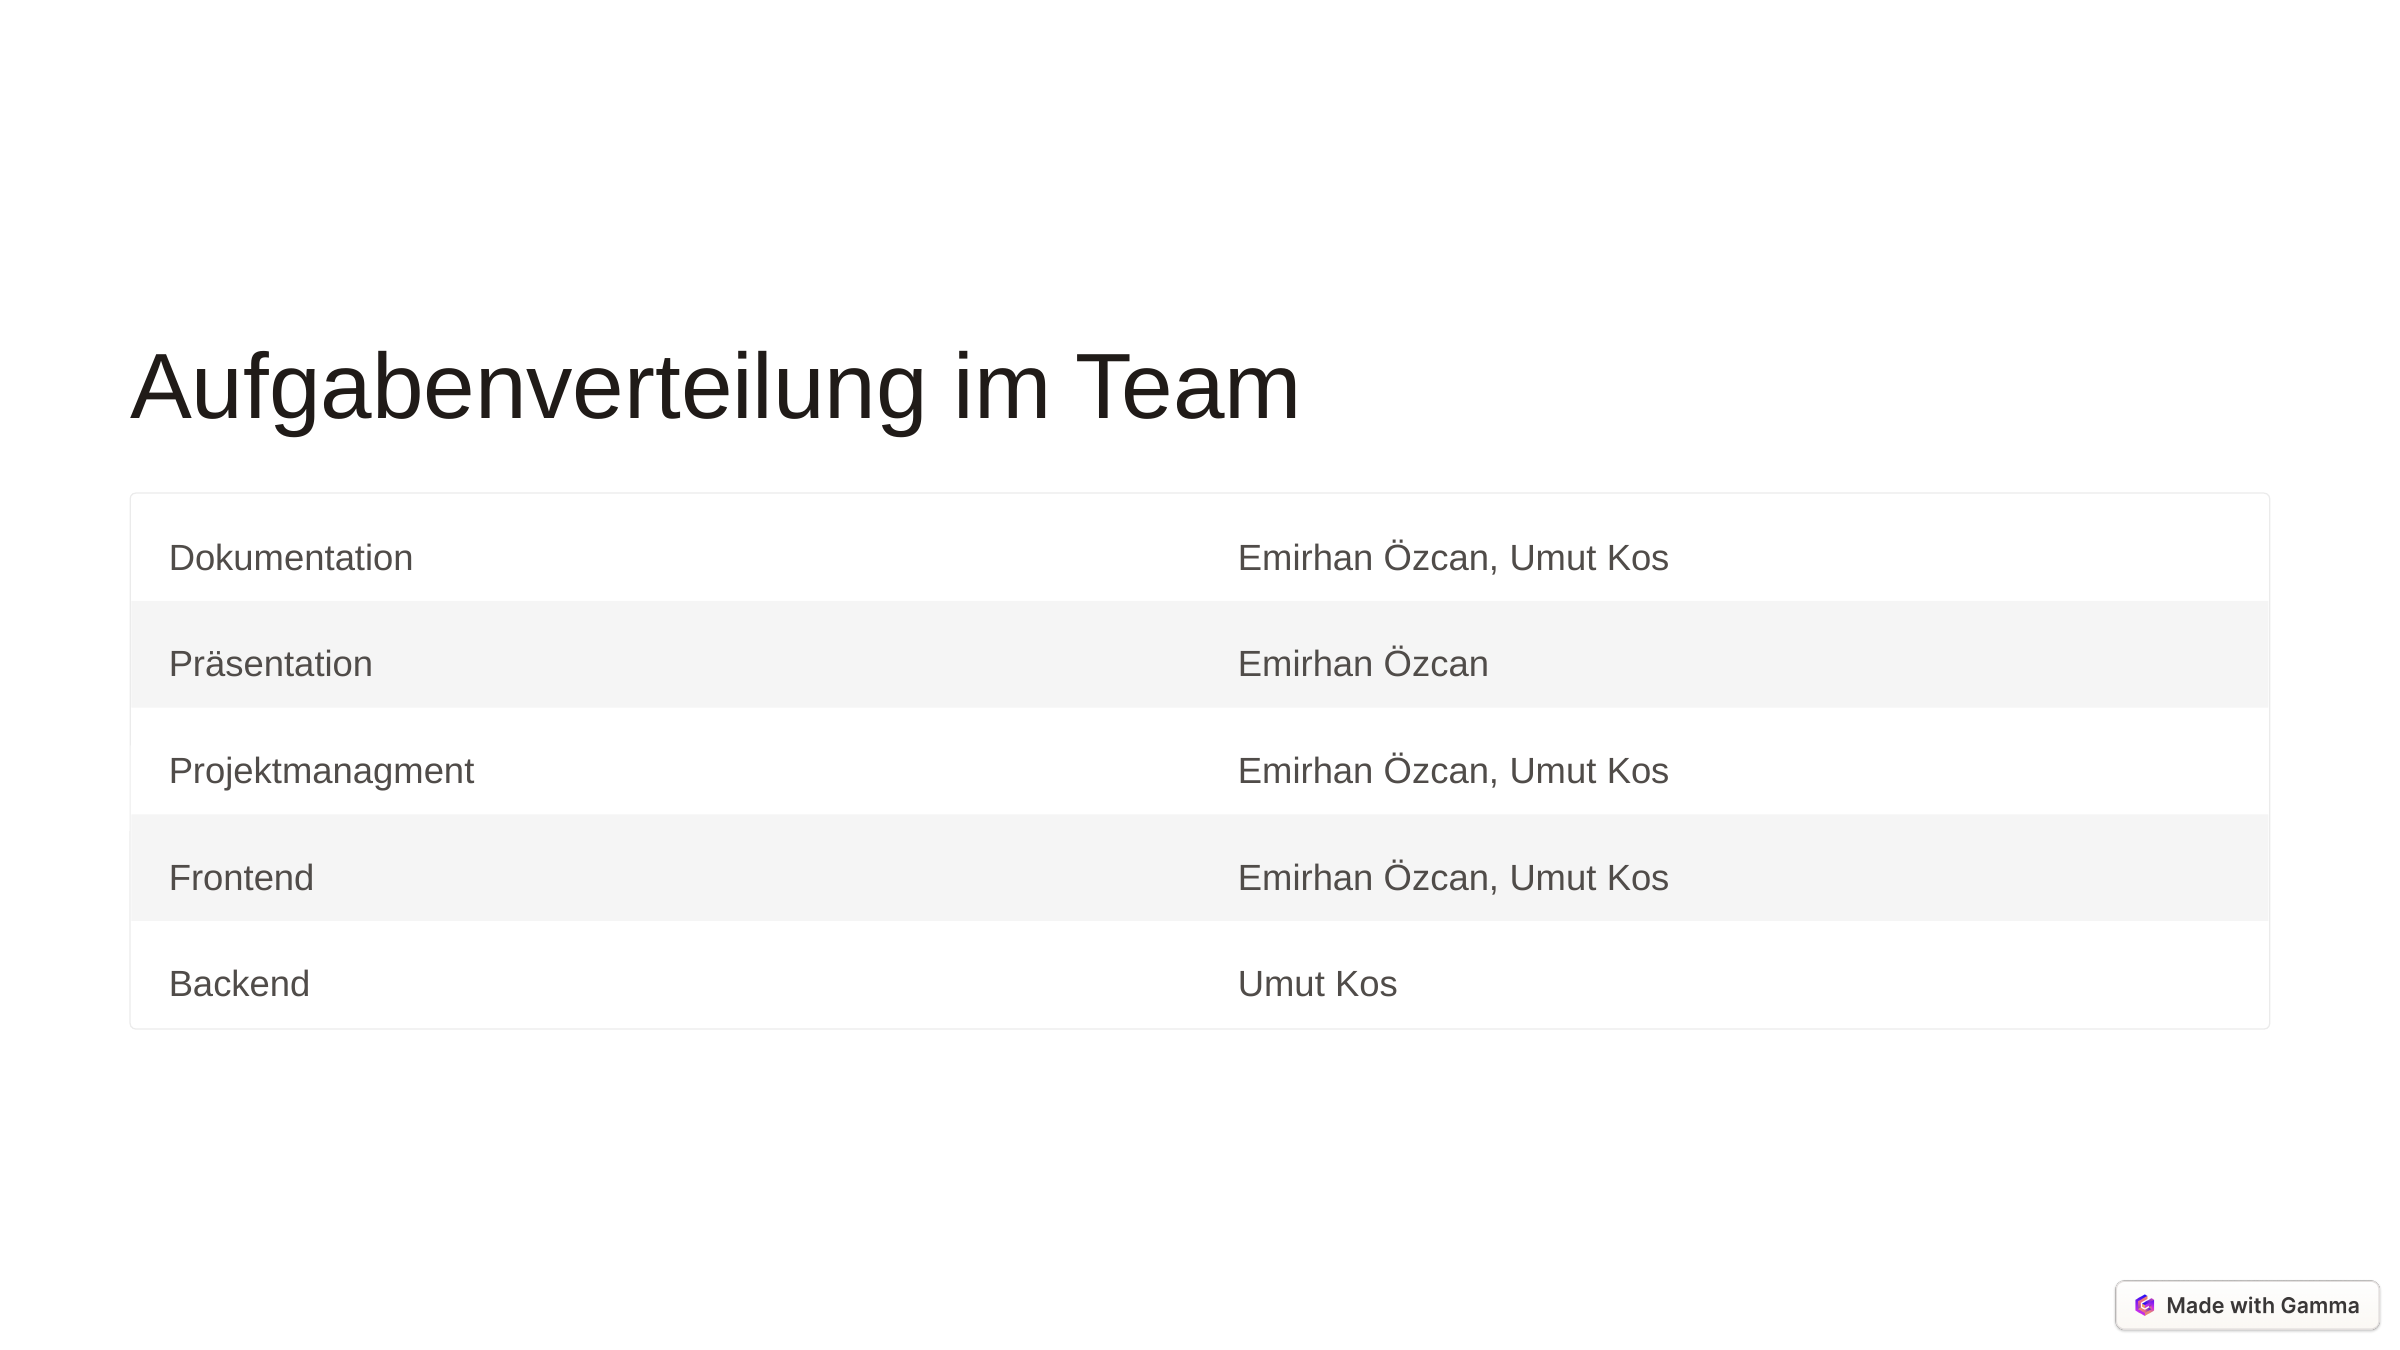

Aufgabenverteilung im Team

Dokumentation
Emirhan Özcan, Umut Kos

Präsentation
Emirhan Özcan

Projektmanagment
Emirhan Özcan, Umut Kos

Frontend
Emirhan Özcan, Umut Kos

Backend
Umut Kos